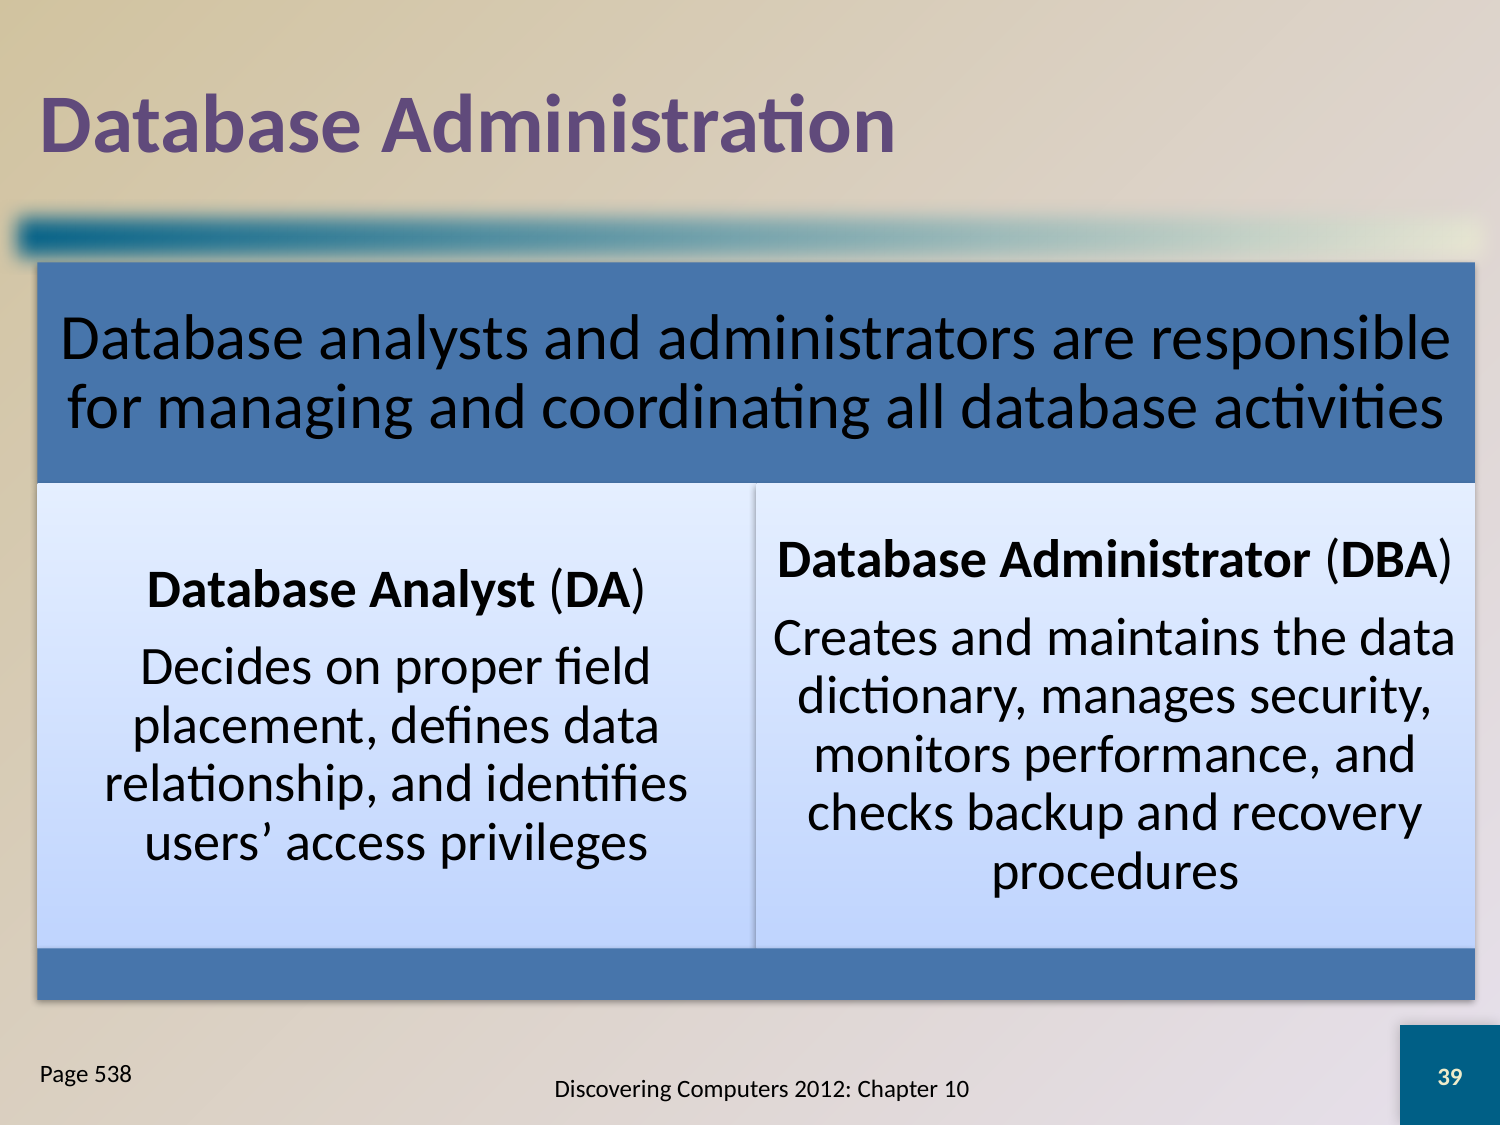

# Database Administration
Database analysts and administrators are responsible for managing and coordinating all database activities
Database Analyst (DA)
Decides on proper field placement, defines data relationship, and identifies users’ access privileges
Database Administrator (DBA)
Creates and maintains the data dictionary, manages security, monitors performance, and checks backup and recovery procedures
39
Page 538
Discovering Computers 2012: Chapter 10